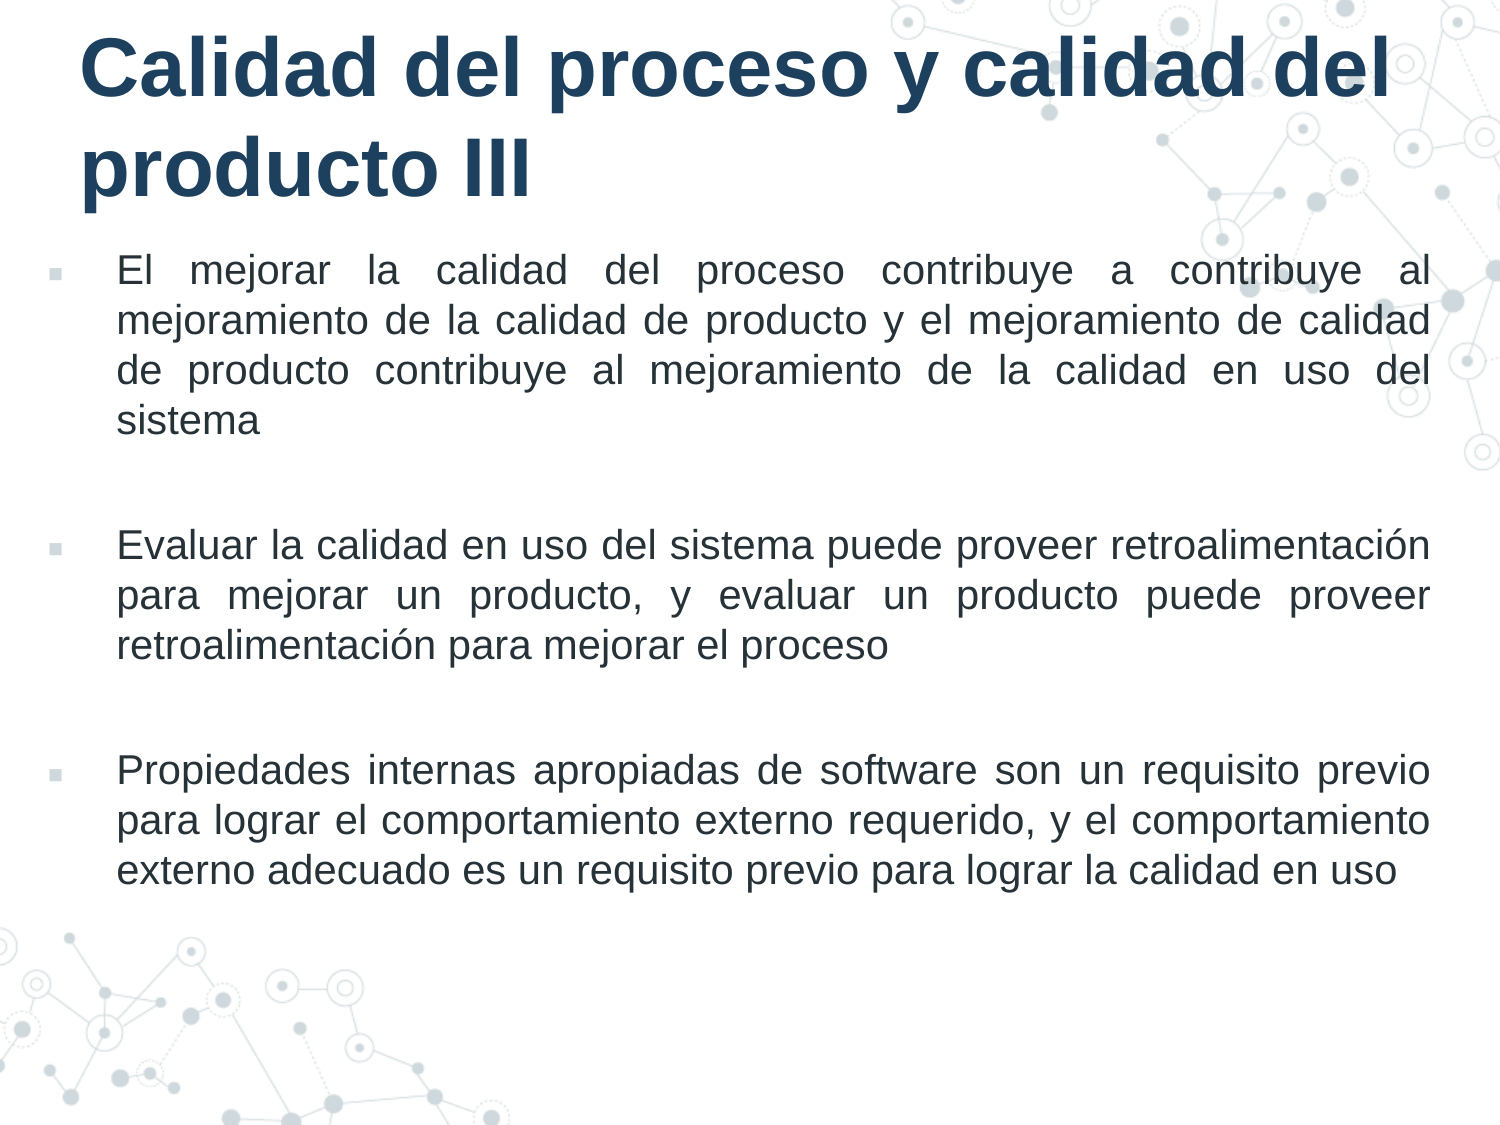

# Calidad del proceso y calidad del producto III
El mejorar la calidad del proceso contribuye a contribuye al mejoramiento de la calidad de producto y el mejoramiento de calidad de producto contribuye al mejoramiento de la calidad en uso del sistema

Evaluar la calidad en uso del sistema puede proveer retroalimentación para mejorar un producto, y evaluar un producto puede proveer retroalimentación para mejorar el proceso

Propiedades internas apropiadas de software son un requisito previo para lograr el comportamiento externo requerido, y el comportamiento externo adecuado es un requisito previo para lograr la calidad en uso